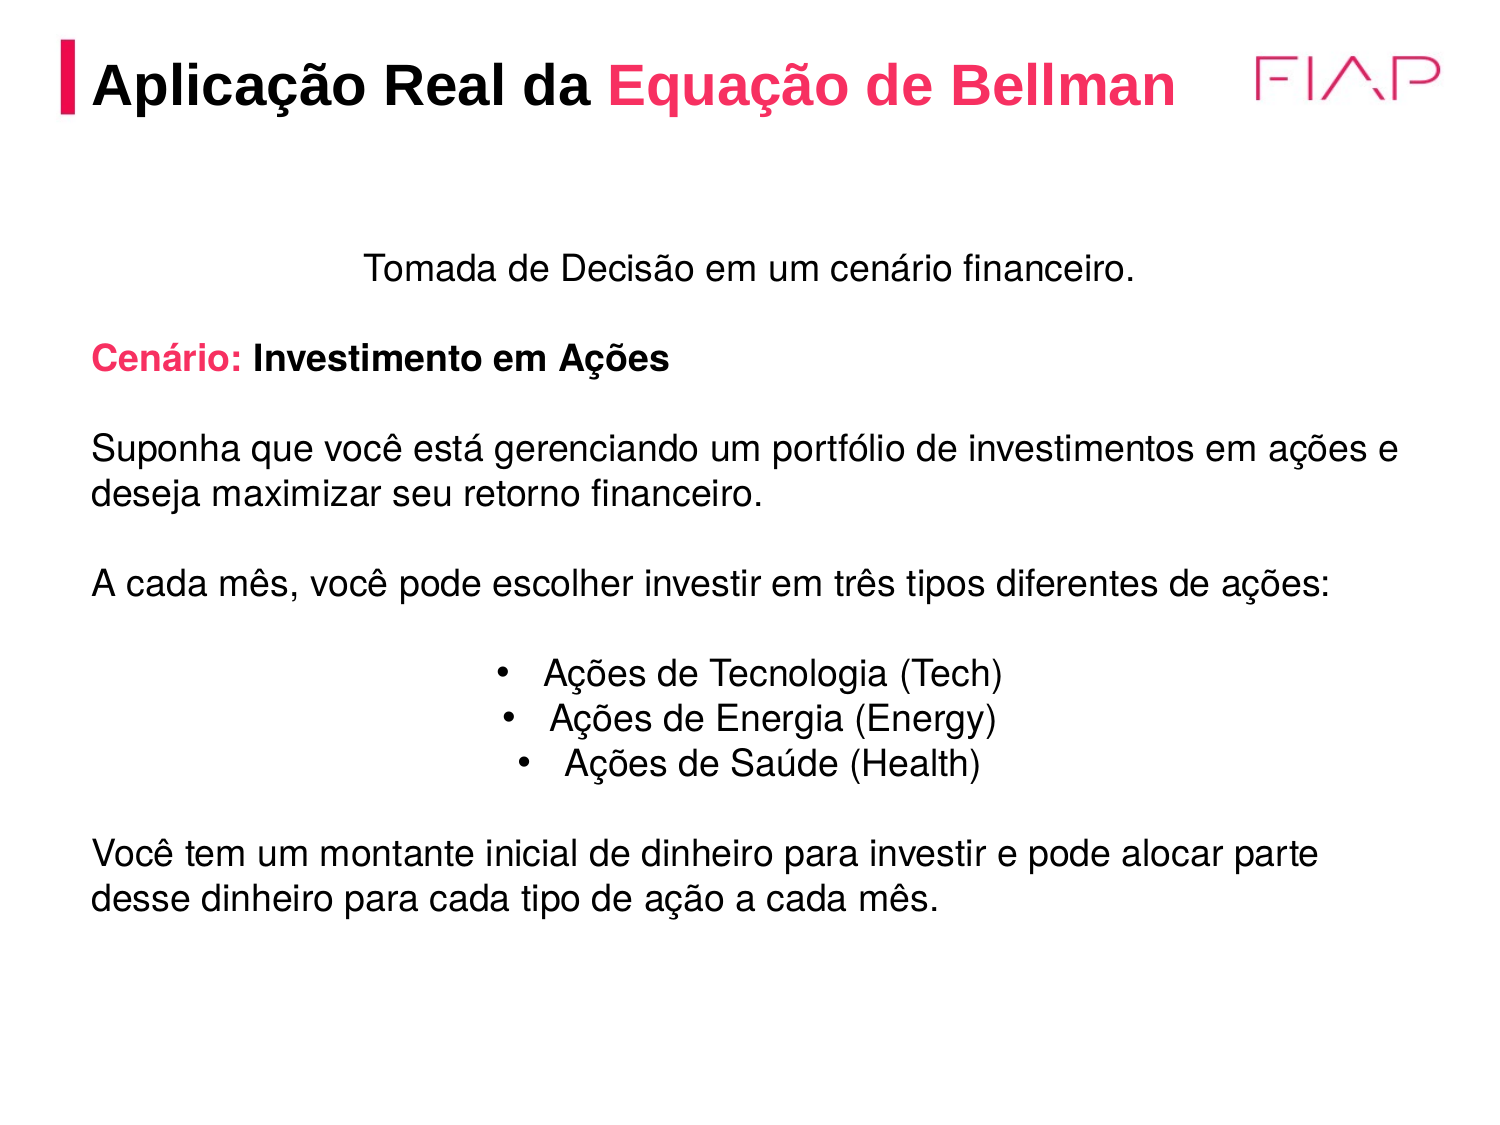

# Aplicação Real da Equação de Bellman
Tomada de Decisão em um cenário financeiro.

Cenário: Investimento em Ações

Suponha que você está gerenciando um portfólio de investimentos em ações e deseja maximizar seu retorno financeiro.

A cada mês, você pode escolher investir em três tipos diferentes de ações:

Ações de Tecnologia (Tech)
Ações de Energia (Energy)
Ações de Saúde (Health)

Você tem um montante inicial de dinheiro para investir e pode alocar parte desse dinheiro para cada tipo de ação a cada mês.